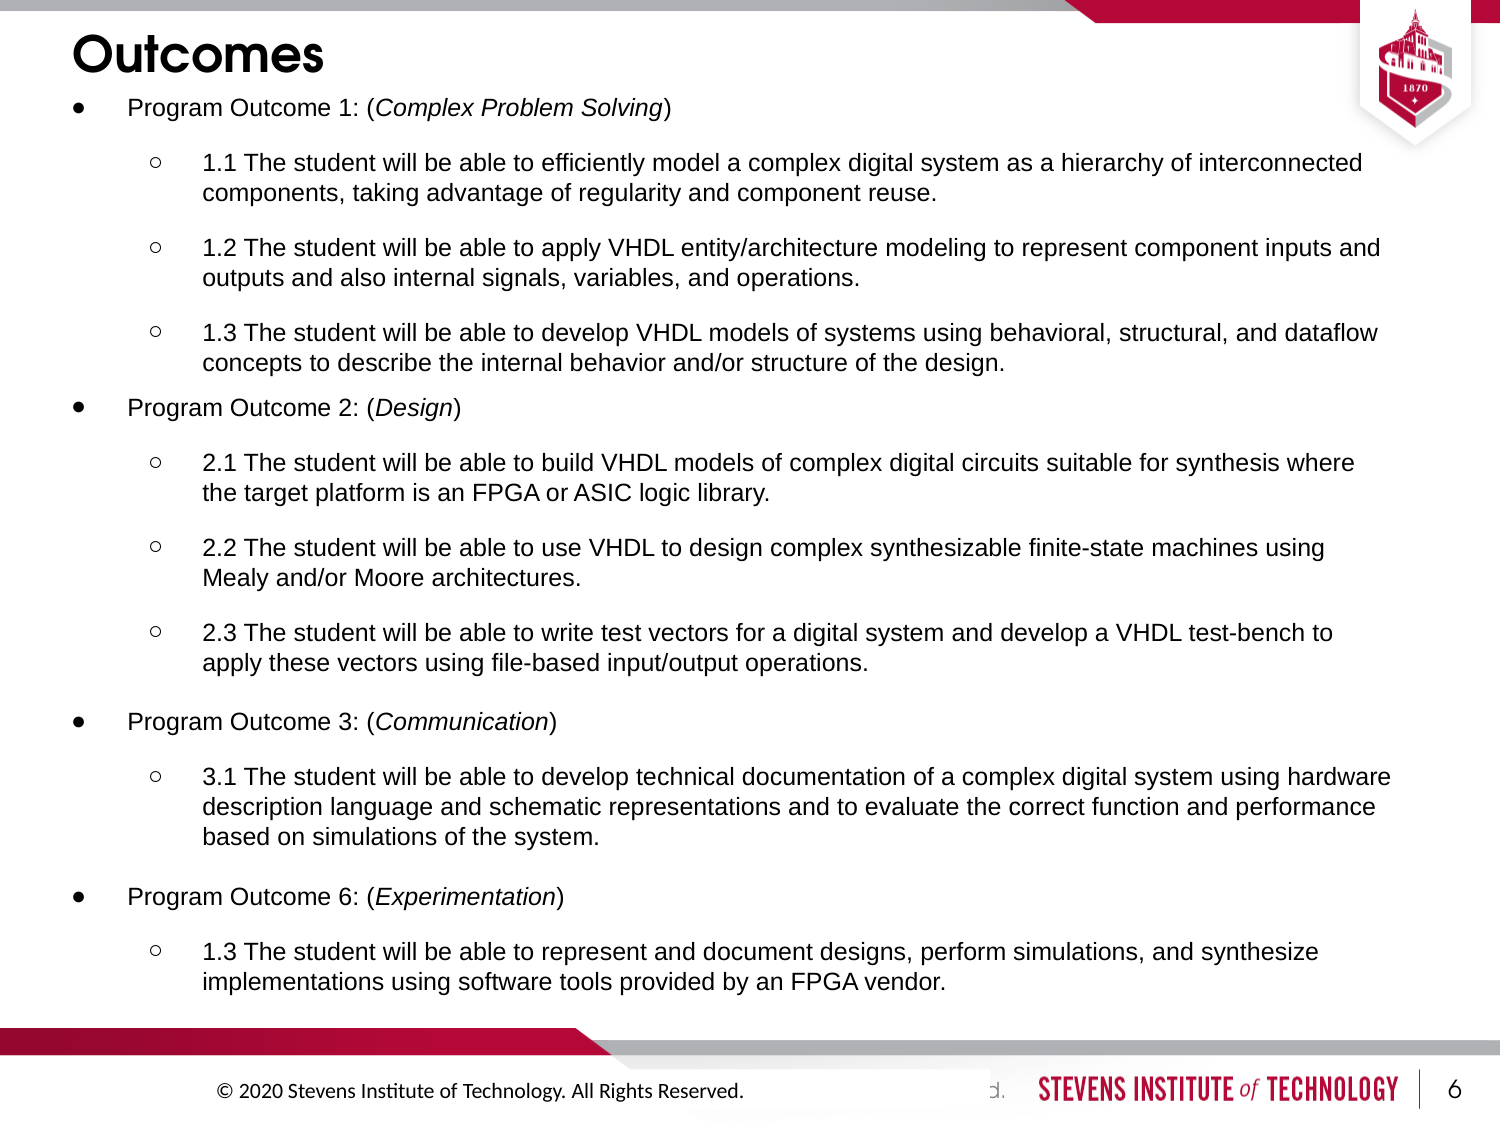

# Outcomes
Program Outcome 1: (Complex Problem Solving)
1.1 The student will be able to efficiently model a complex digital system as a hierarchy of interconnected components, taking advantage of regularity and component reuse.
1.2 The student will be able to apply VHDL entity/architecture modeling to represent component inputs and outputs and also internal signals, variables, and operations.
1.3 The student will be able to develop VHDL models of systems using behavioral, structural, and dataflow concepts to describe the internal behavior and/or structure of the design.
Program Outcome 2: (Design)
2.1 The student will be able to build VHDL models of complex digital circuits suitable for synthesis where the target platform is an FPGA or ASIC logic library.
2.2 The student will be able to use VHDL to design complex synthesizable finite-state machines using Mealy and/or Moore architectures.
2.3 The student will be able to write test vectors for a digital system and develop a VHDL test-bench to apply these vectors using file-based input/output operations.
Program Outcome 3: (Communication)
3.1 The student will be able to develop technical documentation of a complex digital system using hardware description language and schematic representations and to evaluate the correct function and performance based on simulations of the system.
Program Outcome 6: (Experimentation)
1.3 The student will be able to represent and document designs, perform simulations, and synthesize implementations using software tools provided by an FPGA vendor.

6
© 2015 Stevens Institute of Technology. All Rights Reserved.
© 2020 Stevens Institute of Technology. All Rights Reserved.